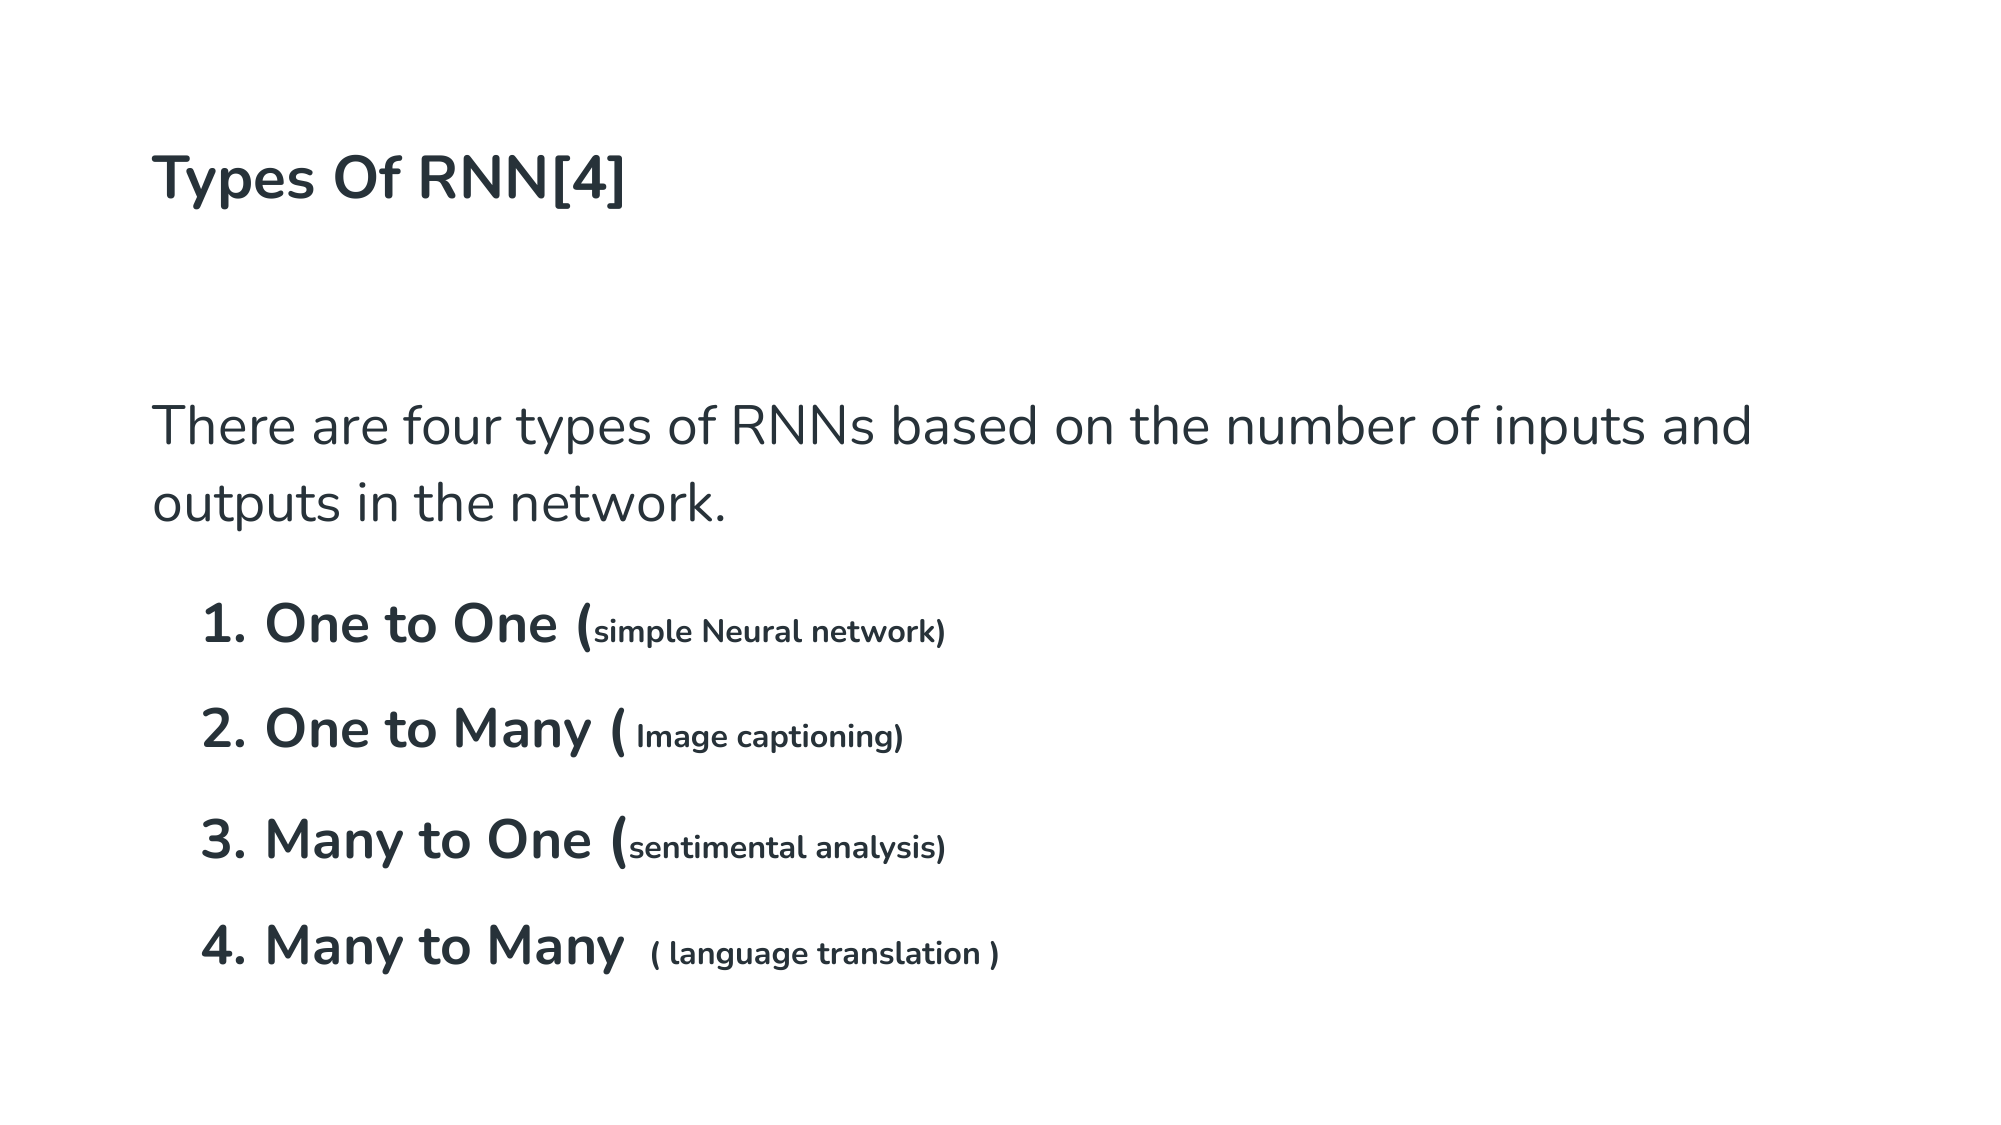

# Types Of RNN[4]

There are four types of RNNs based on the number of inputs and outputs in the network.
One to One (simple Neural network)
One to Many ( Image captioning)
Many to One (sentimental analysis)
Many to Many  ( language translation )